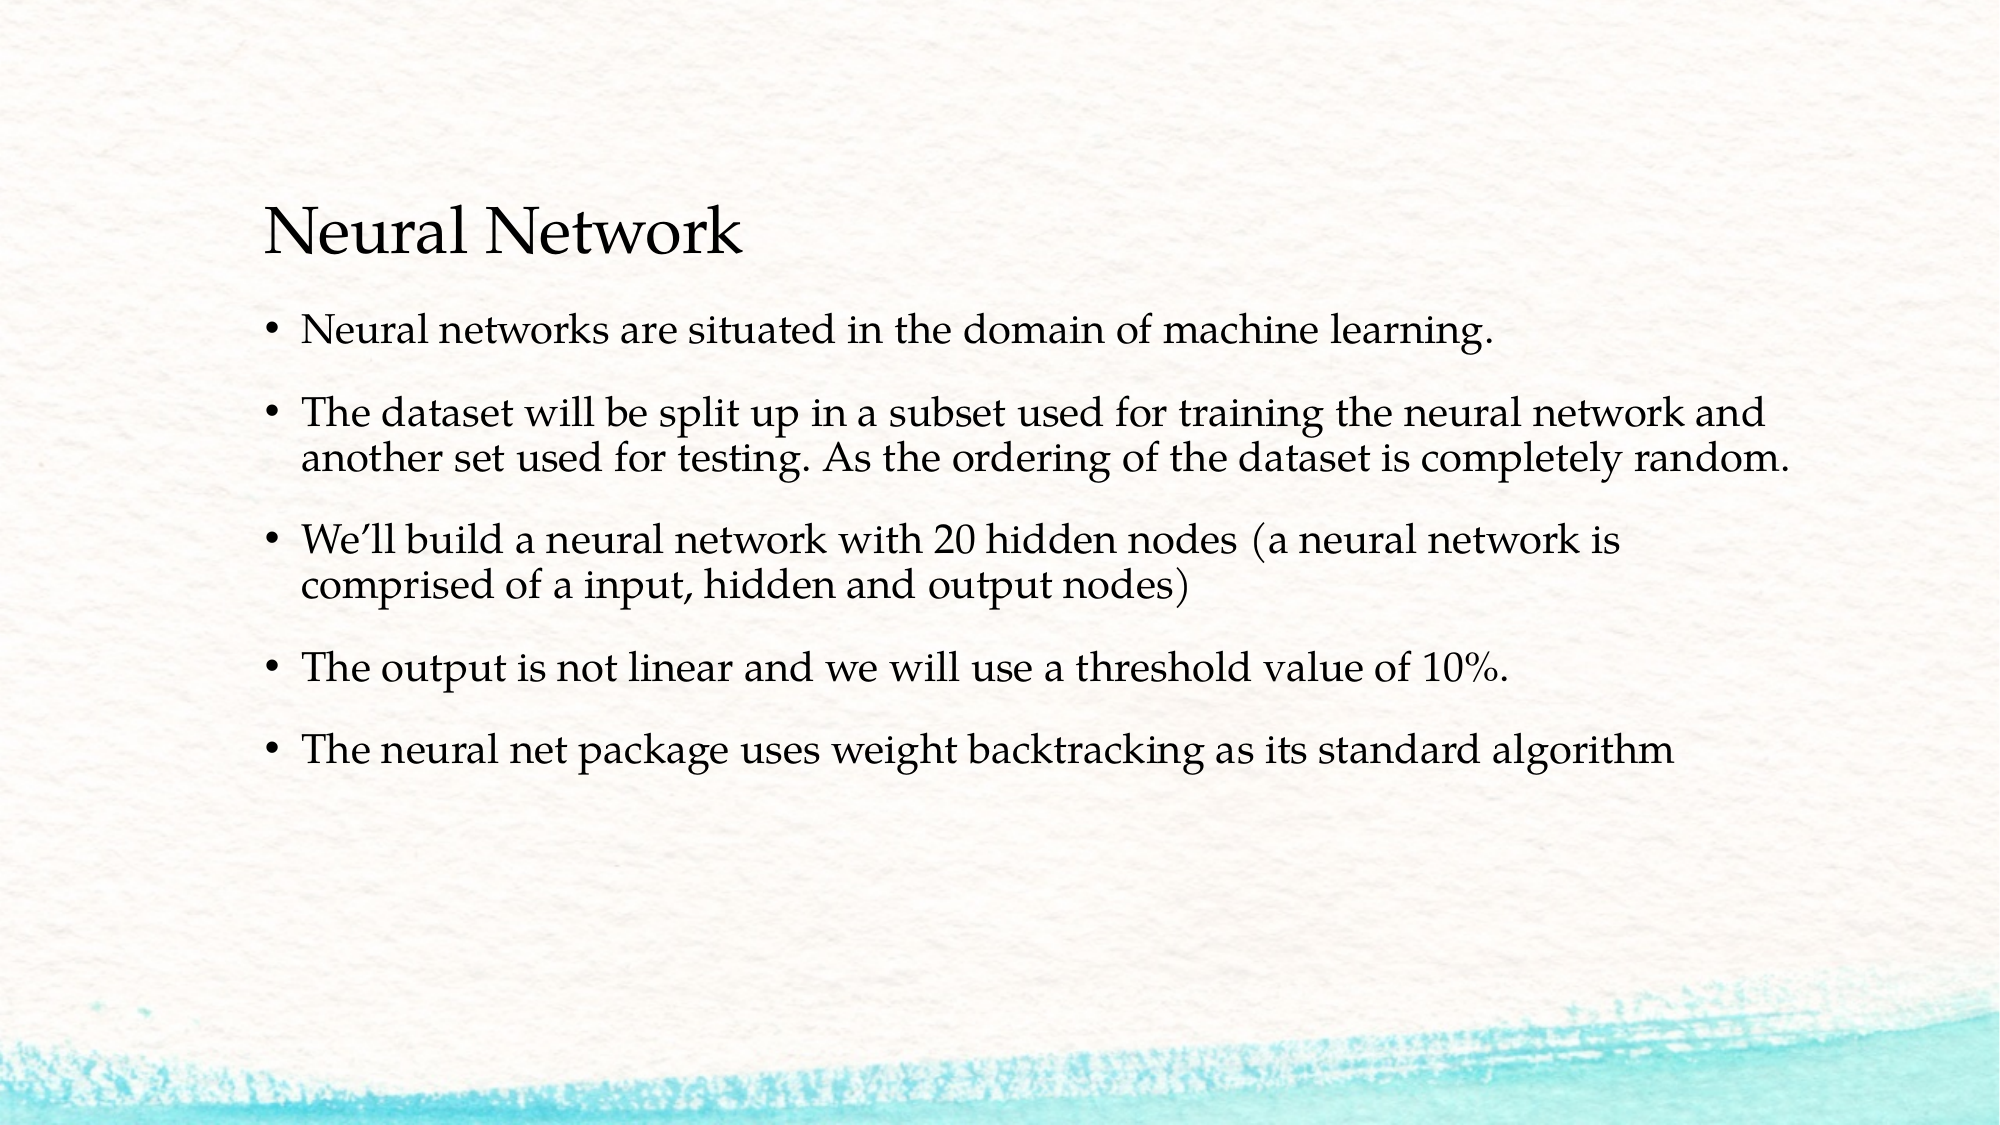

# Neural Network
Neural networks are situated in the domain of machine learning.
The dataset will be split up in a subset used for training the neural network and another set used for testing. As the ordering of the dataset is completely random.
We’ll build a neural network with 20 hidden nodes (a neural network is comprised of a input, hidden and output nodes)
The output is not linear and we will use a threshold value of 10%.
The neural net package uses weight backtracking as its standard algorithm